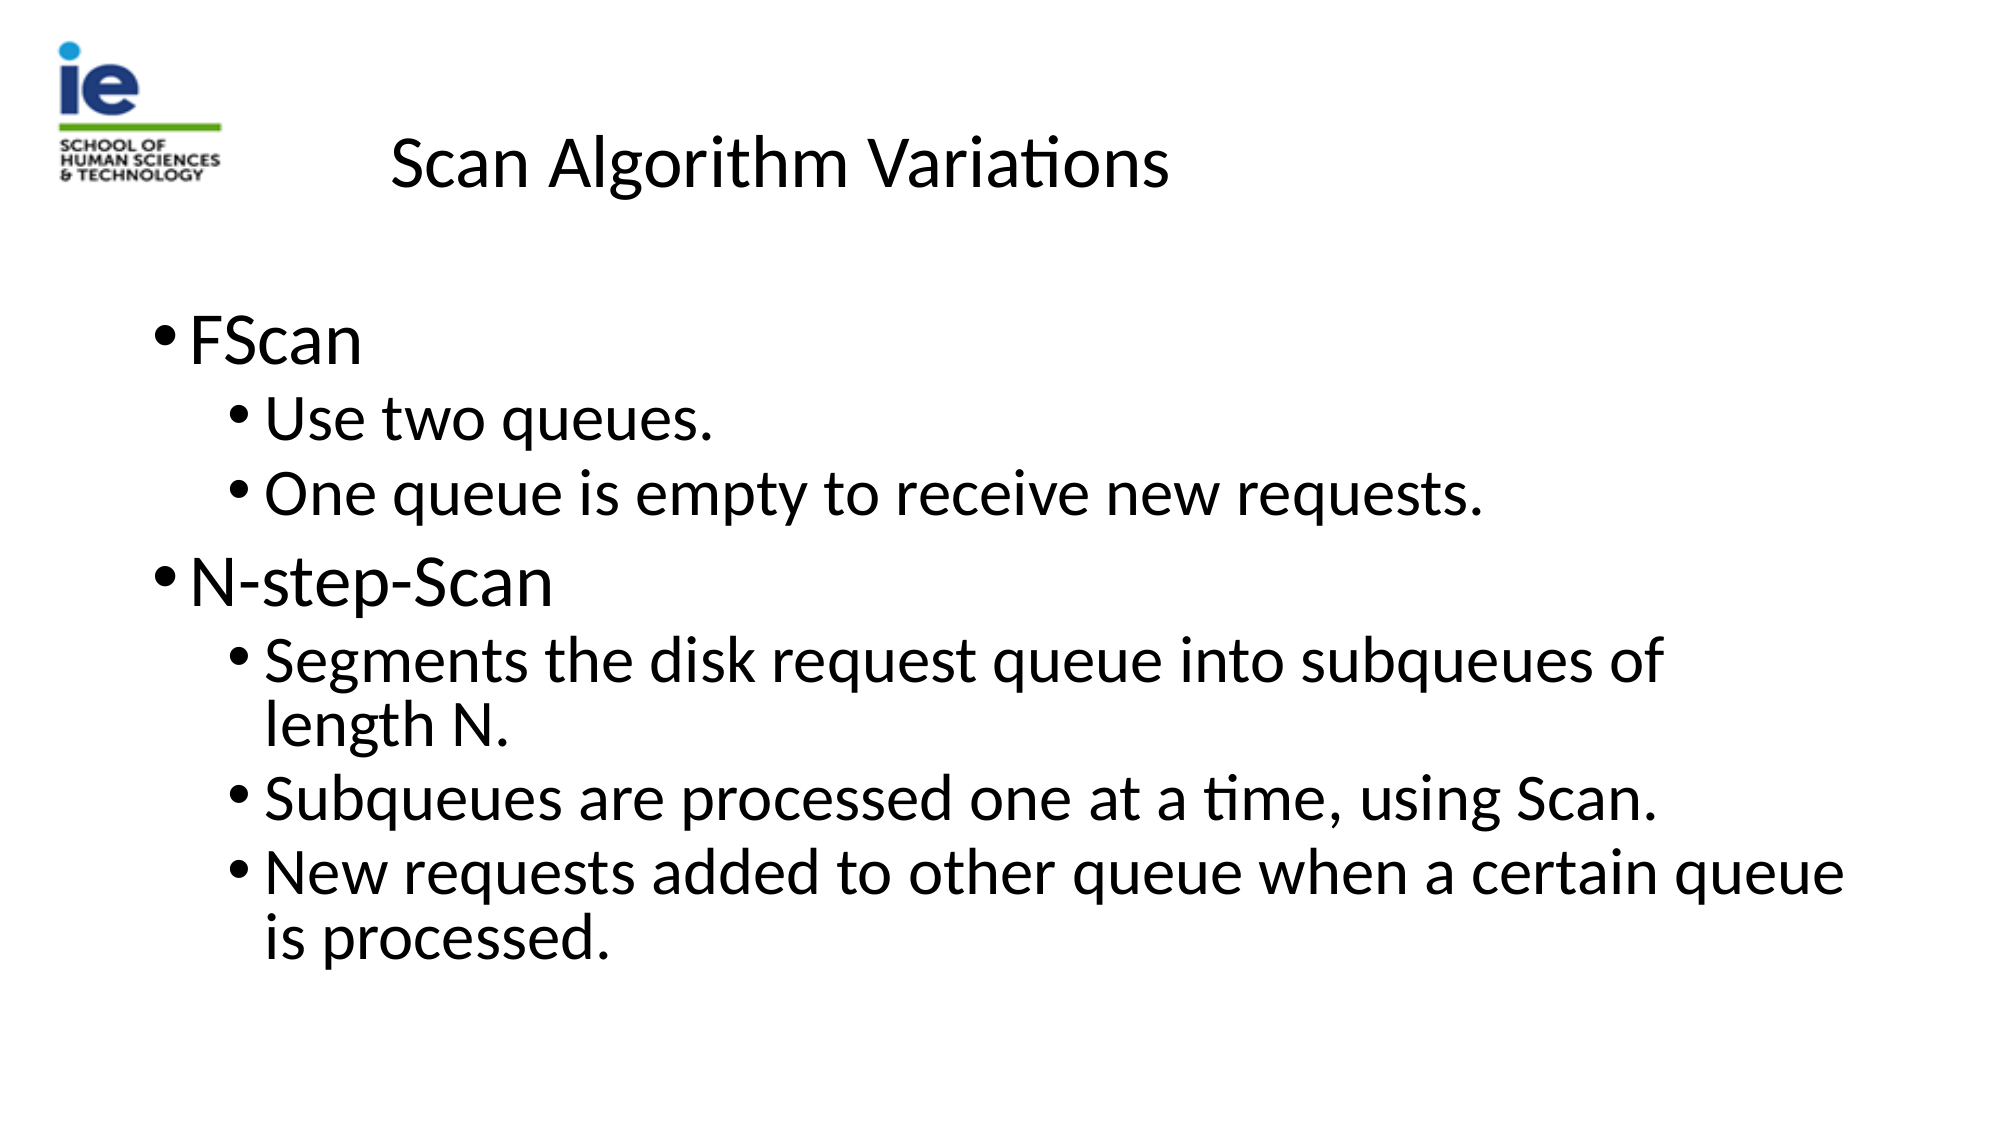

# Scan Algorithm Variations
FScan
Use two queues.
One queue is empty to receive new requests.
N-step-Scan
Segments the disk request queue into subqueues of length N.
Subqueues are processed one at a time, using Scan.
New requests added to other queue when a certain queue is processed.